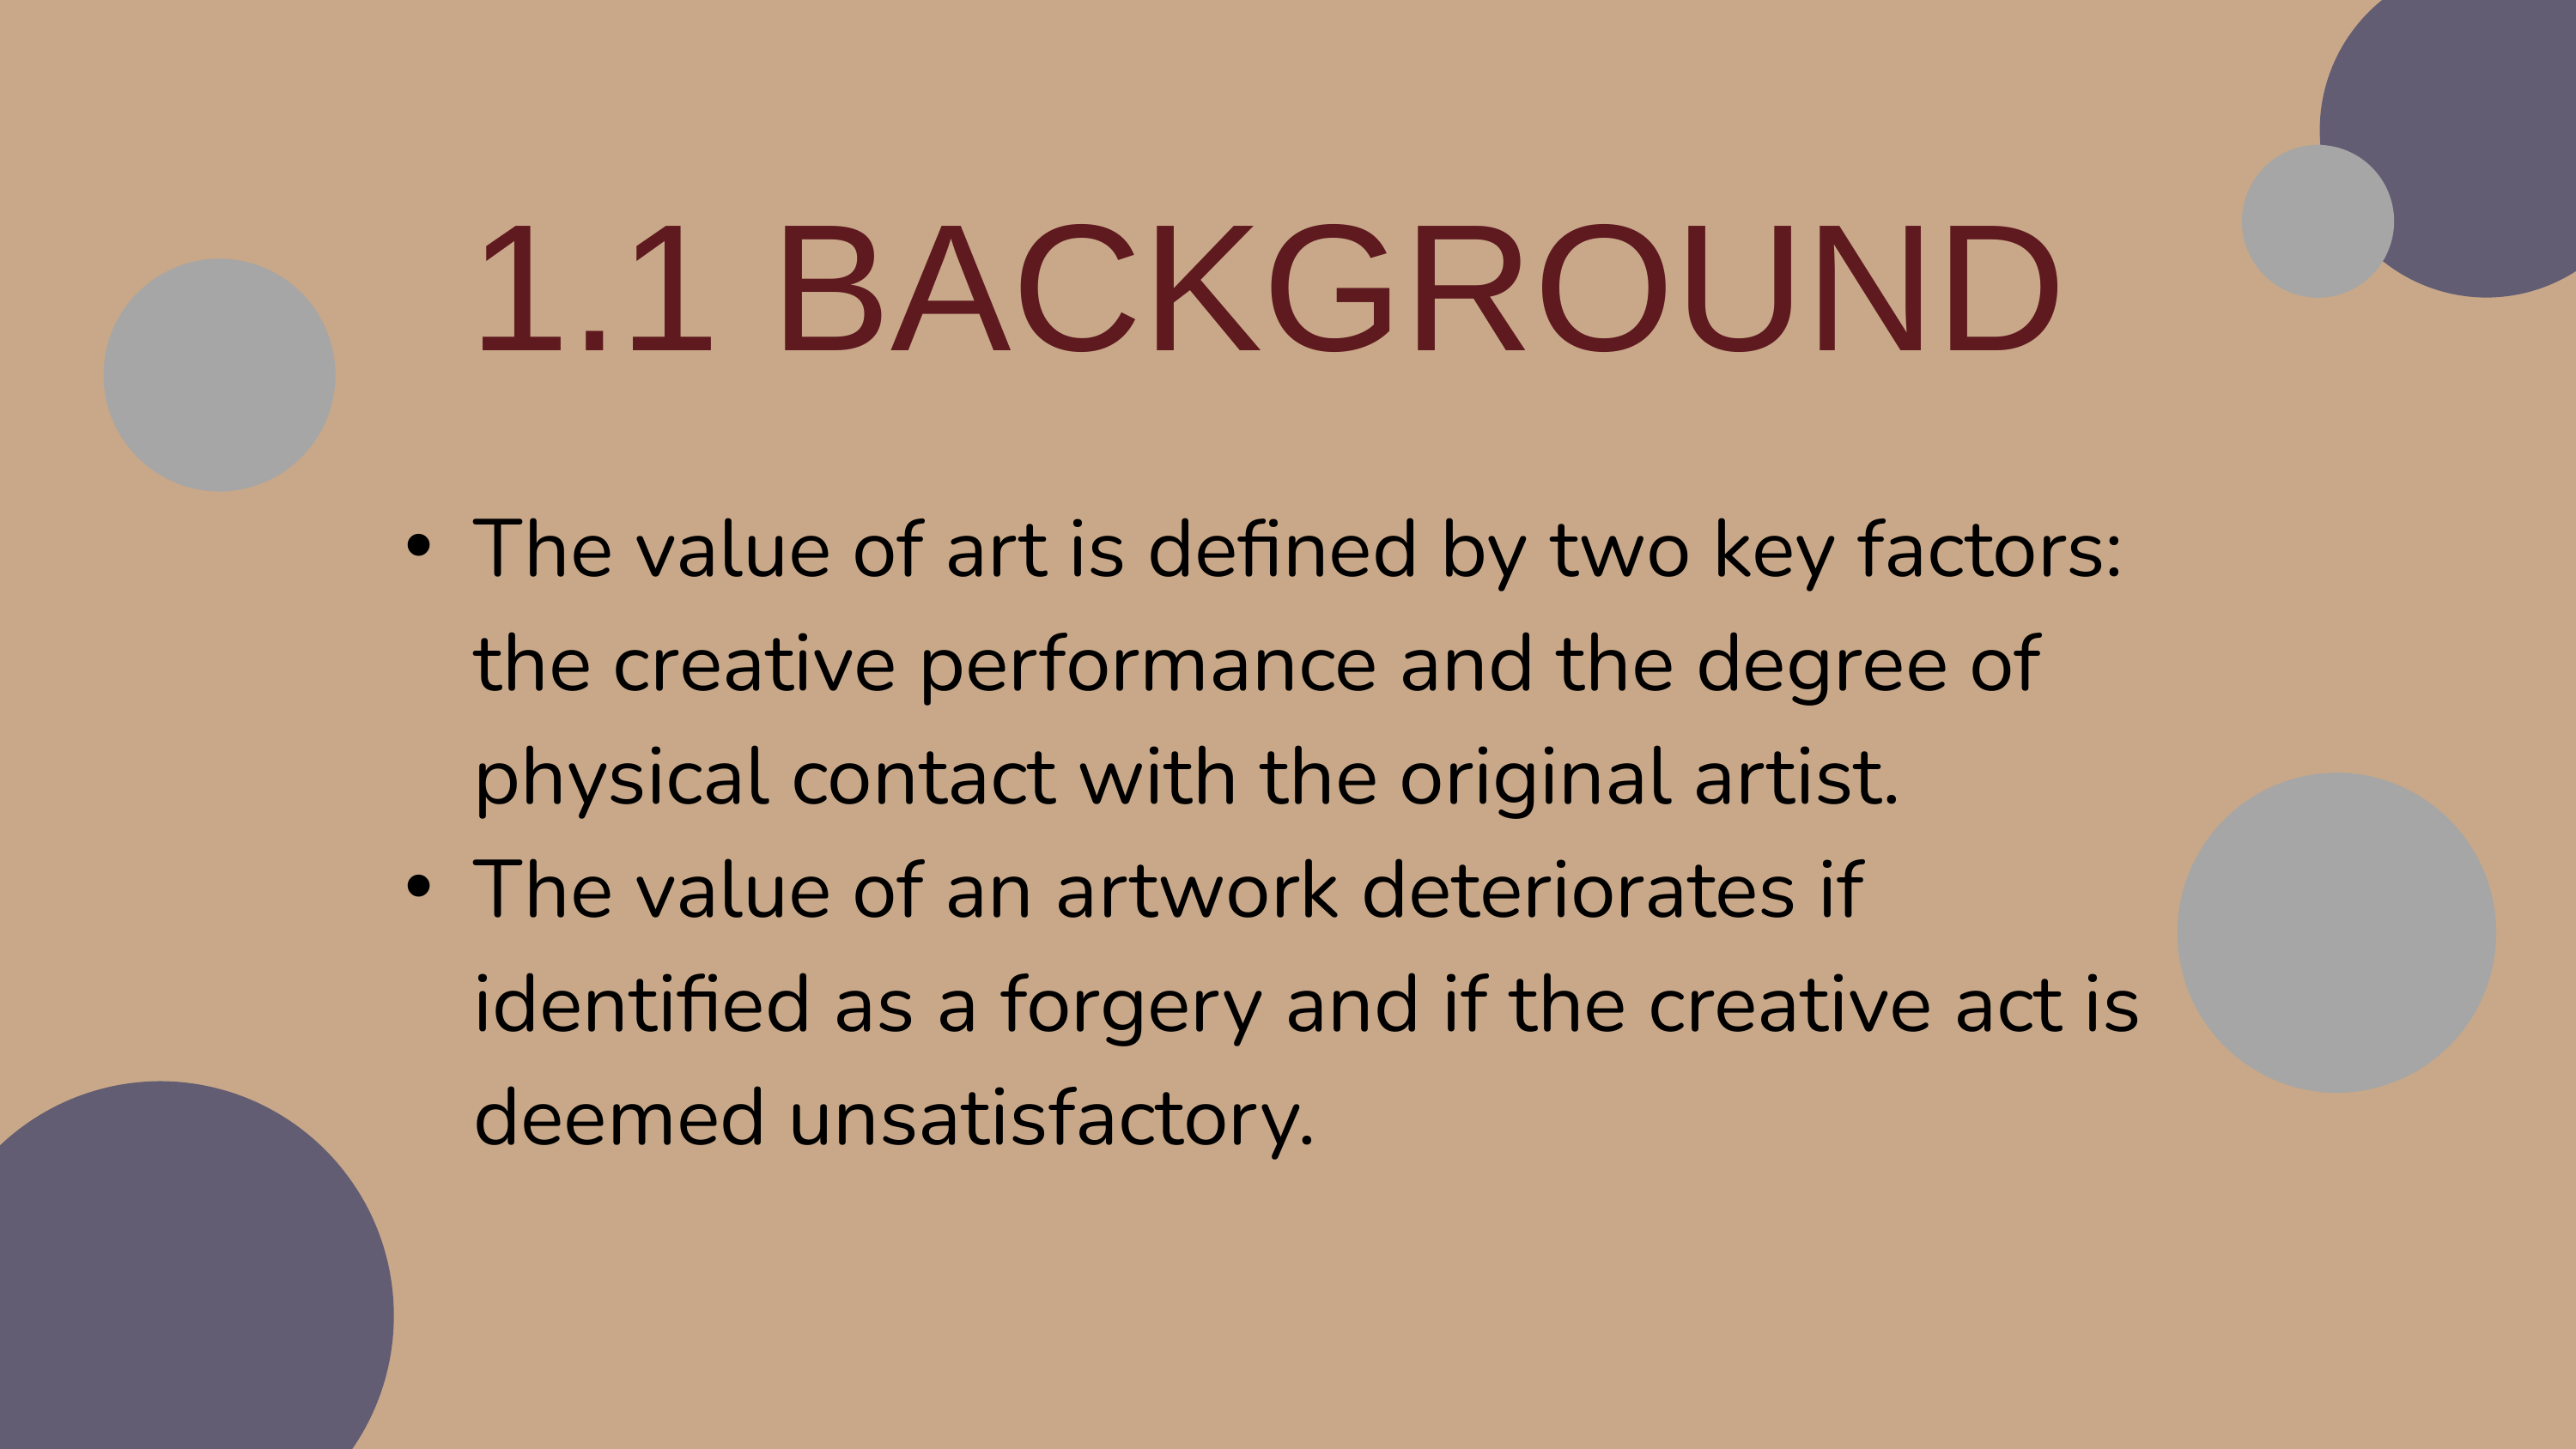

1.1 BACKGROUND

The value of art is defined by two key factors: the creative performance and the degree of physical contact with the original artist.
The value of an artwork deteriorates if identified as a forgery and if the creative act is deemed unsatisfactory.